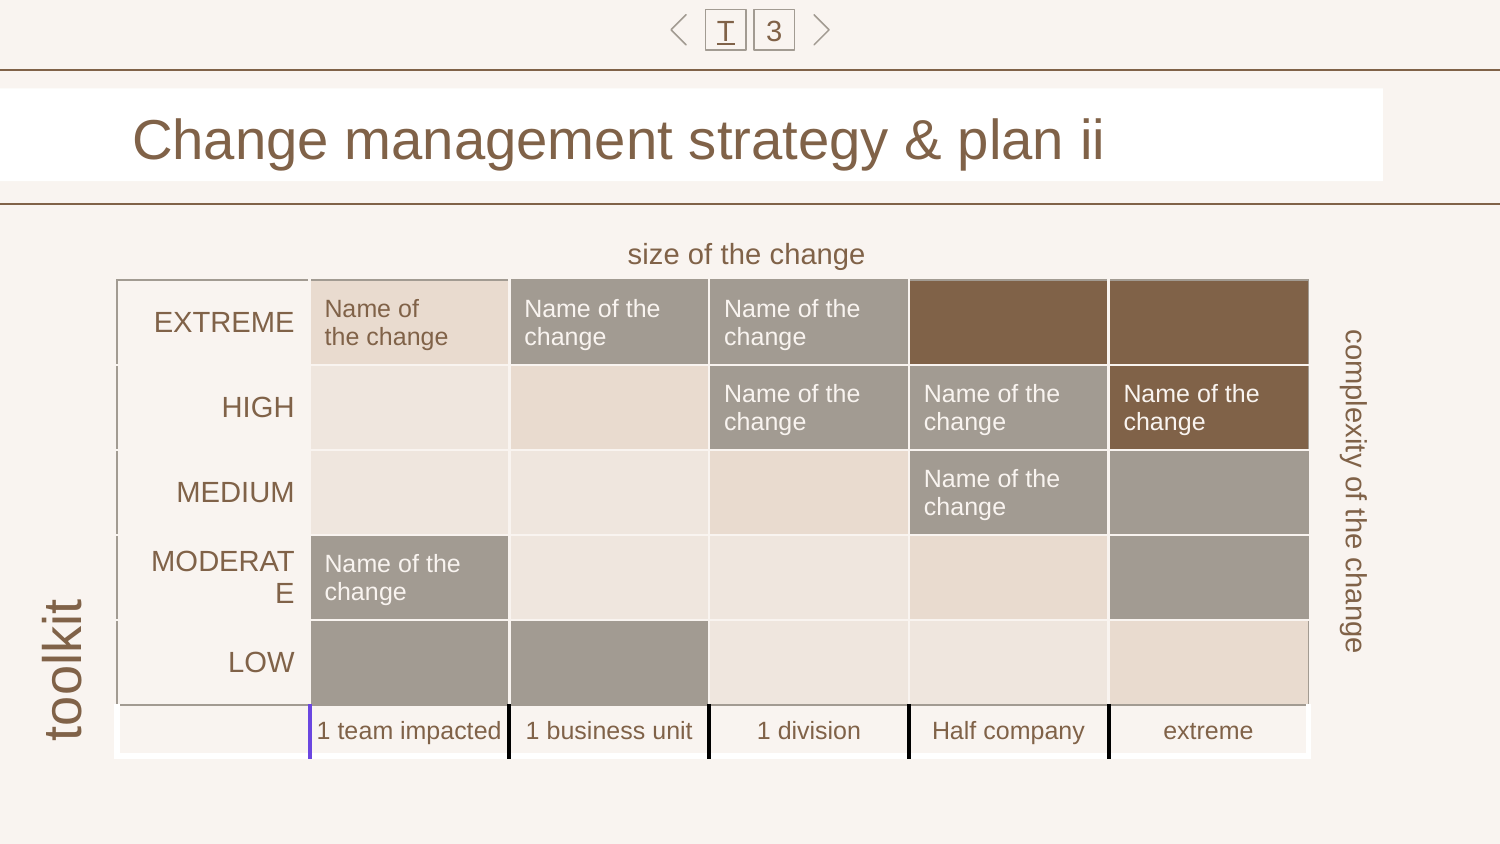

T
3

# Change management strategy & plan ii
size of the change
| EXTREME | Name of the change | Name of the change | Name of the change |  |  |
| --- | --- | --- | --- | --- | --- |
| HIGH |  |  | Name of the change | Name of the change | Name of the change |
| MEDIUM |  |  |  | Name of the change |  |
| MODERATE | Name of the change |  |  |  |  |
| LOW |  |  |  |  |  |
|  | 1 team impacted | 1 business unit | 1 division | Half company | extreme |
complexity of the change
toolkit